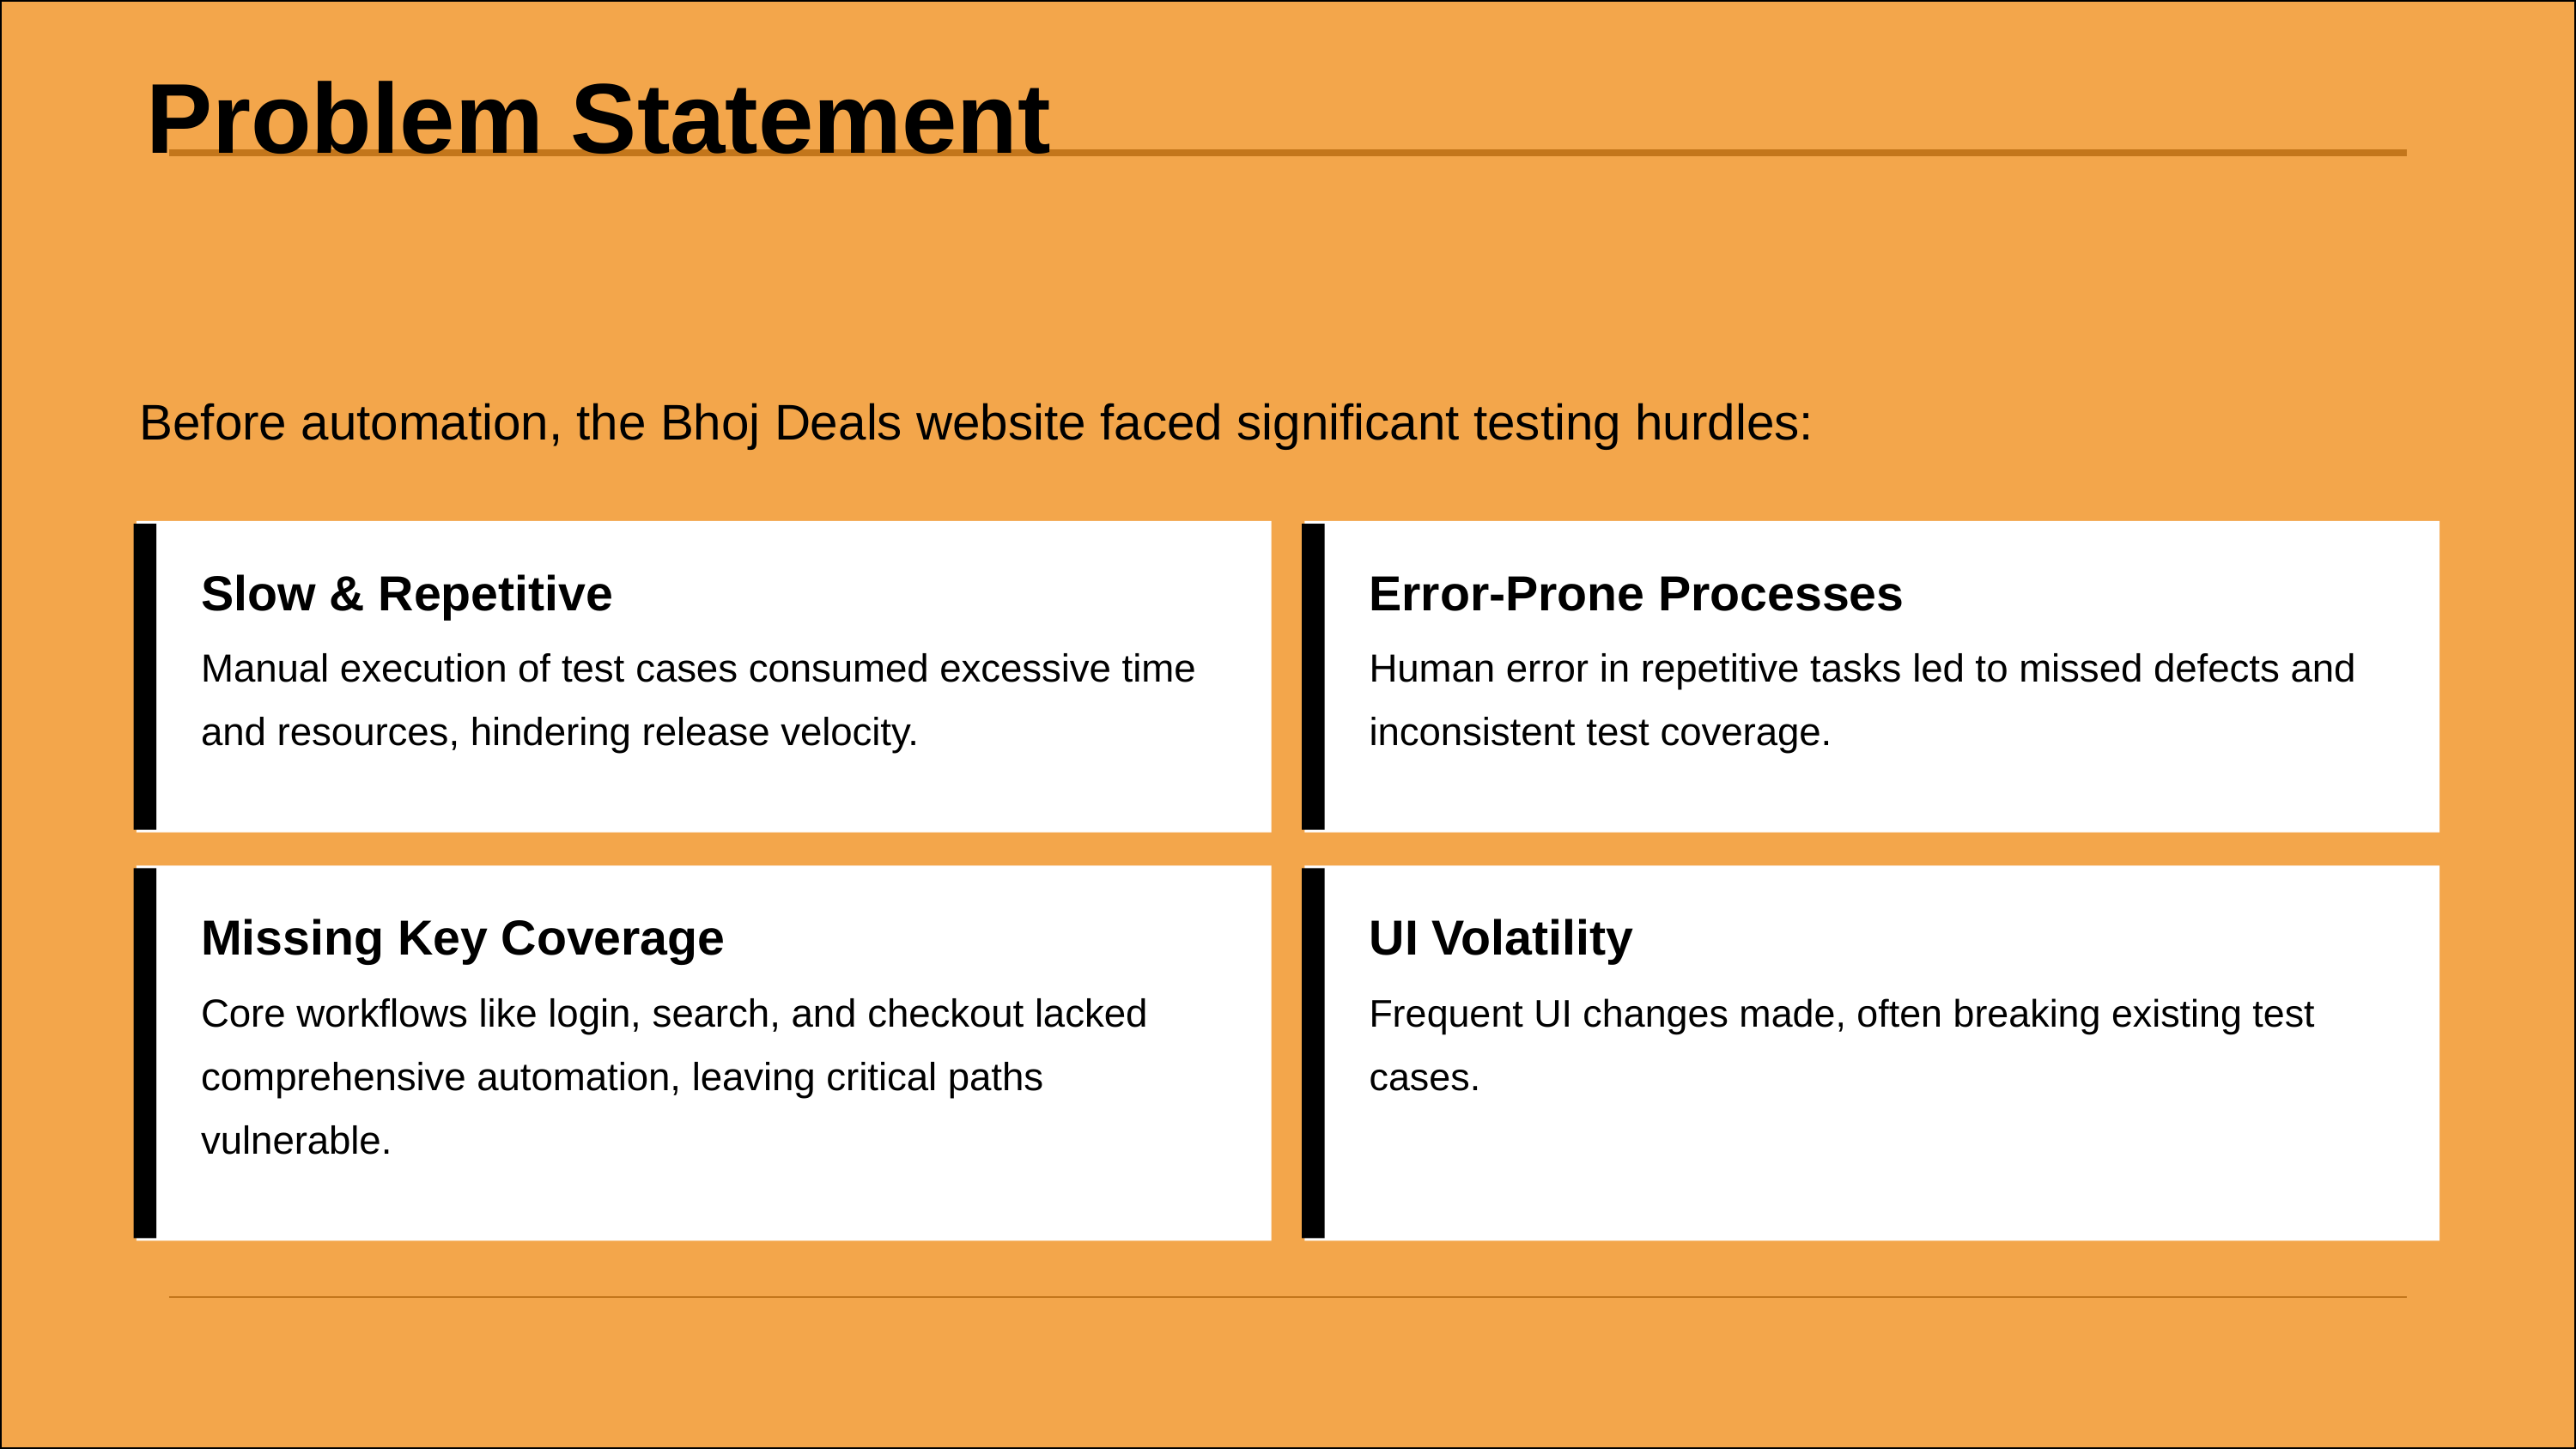

Problem Statement
Before automation, the Bhoj Deals website faced significant testing hurdles:

Slow & Repetitive
Error-Prone Processes
Manual execution of test cases consumed excessive time and resources, hindering release velocity.
Human error in repetitive tasks led to missed defects and inconsistent test coverage.

Missing Key Coverage
UI Volatility
Core workflows like login, search, and checkout lacked comprehensive automation, leaving critical paths vulnerable.
Frequent UI changes made, often breaking existing test cases.